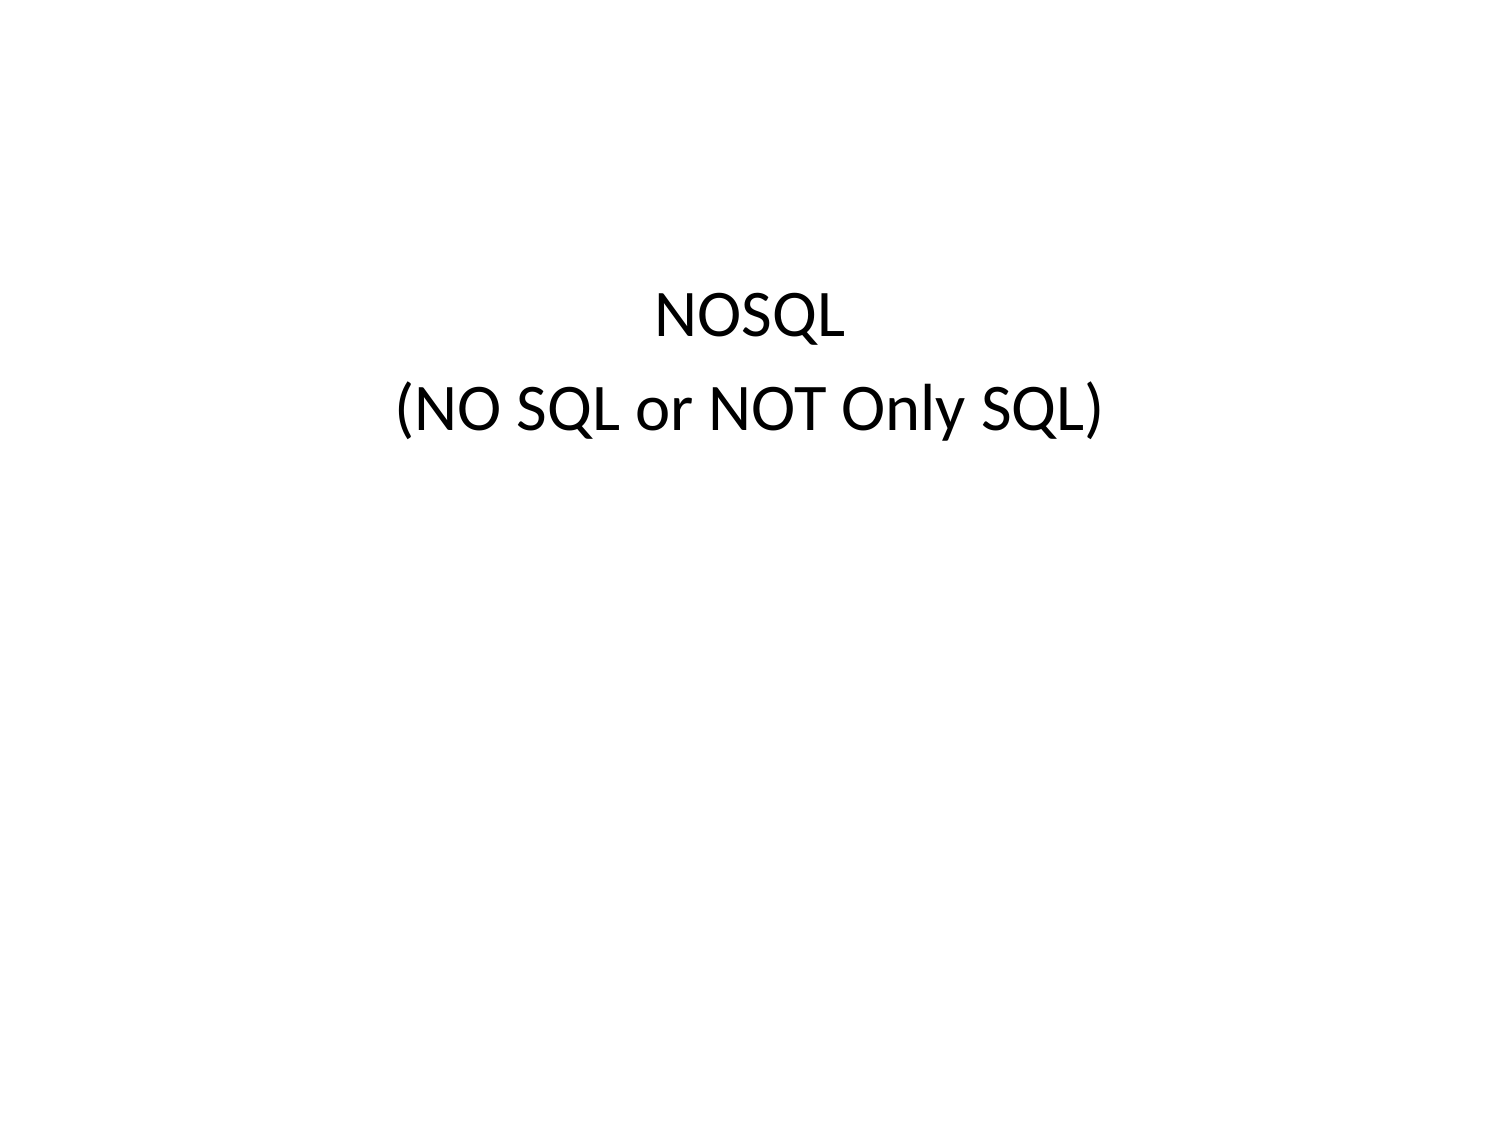

#
NOSQL
(NO SQL or NOT Only SQL)